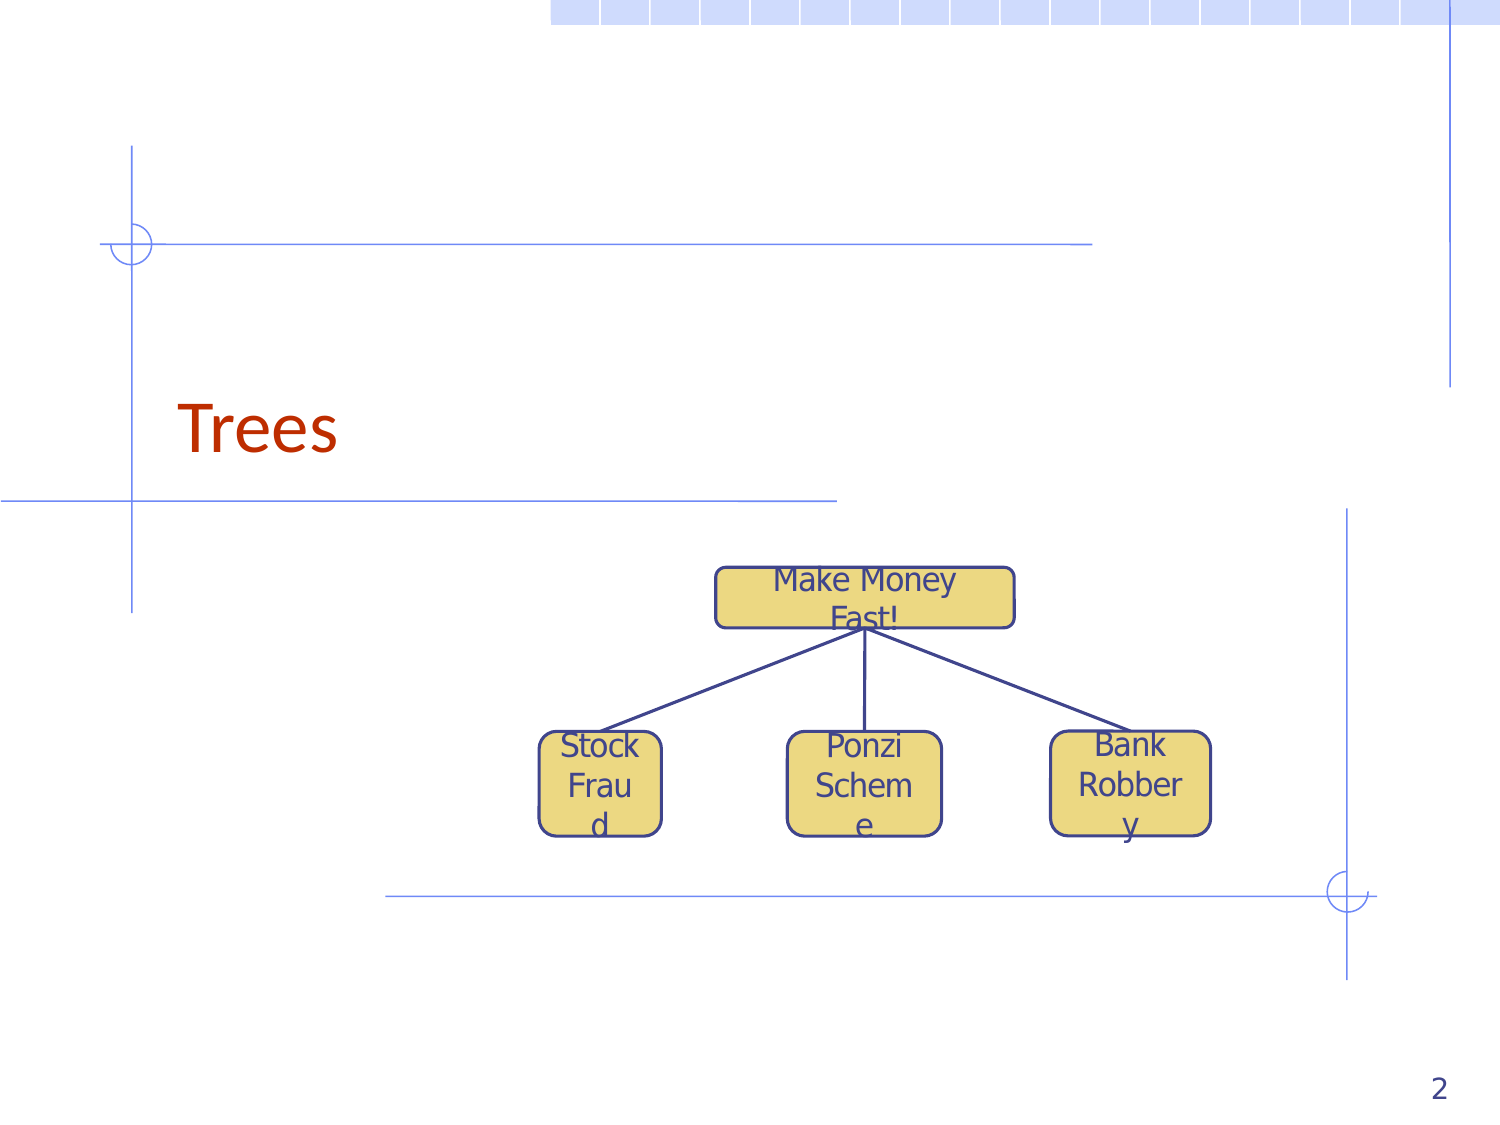

# Trees

Make Money Fast!
Bank
Robbery
Stock
Fraud
Ponzi
Scheme
2